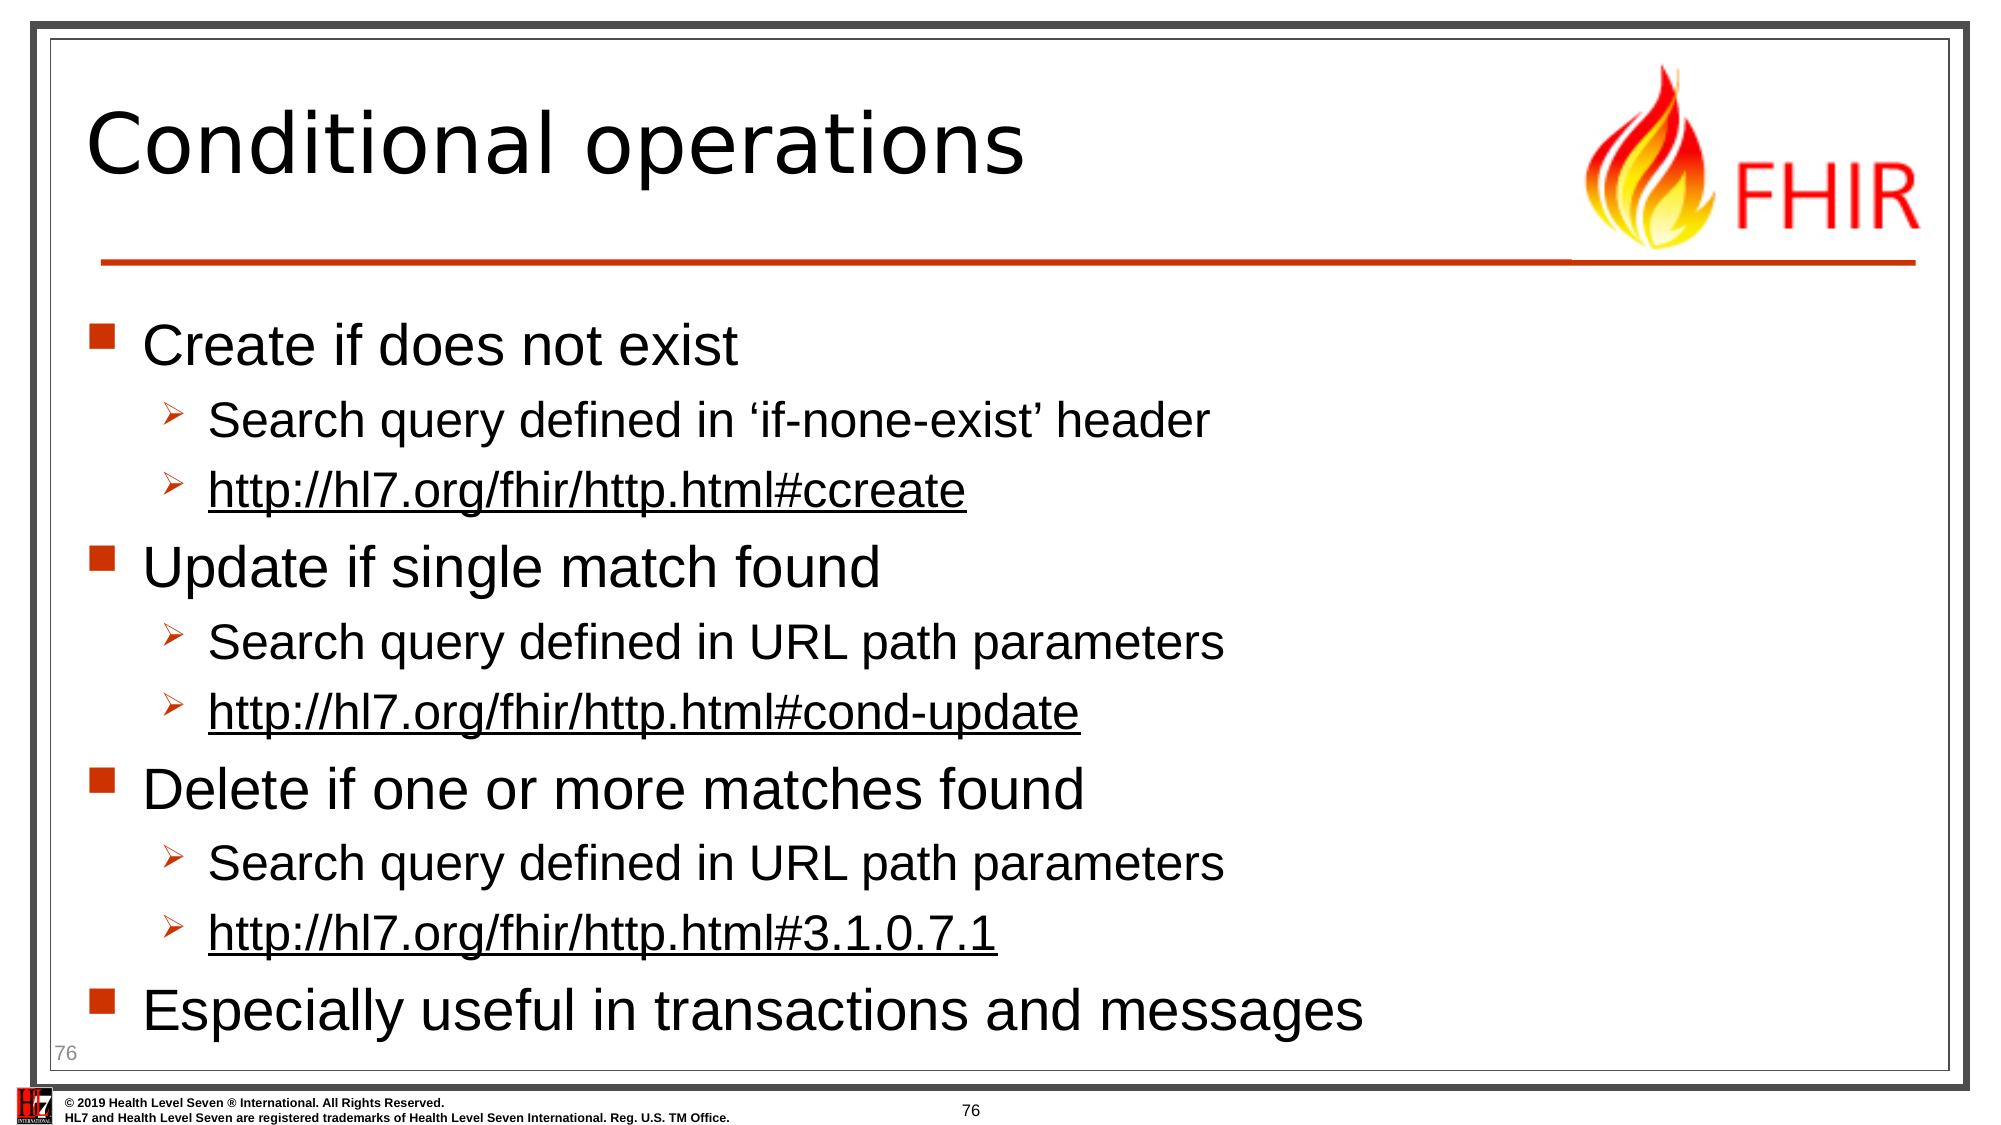

# Conditional operations
Create if does not exist
Search query defined in ‘if-none-exist’ header
http://hl7.org/fhir/http.html#ccreate
Update if single match found
Search query defined in URL path parameters
http://hl7.org/fhir/http.html#cond-update
Delete if one or more matches found
Search query defined in URL path parameters
http://hl7.org/fhir/http.html#3.1.0.7.1
Especially useful in transactions and messages
76